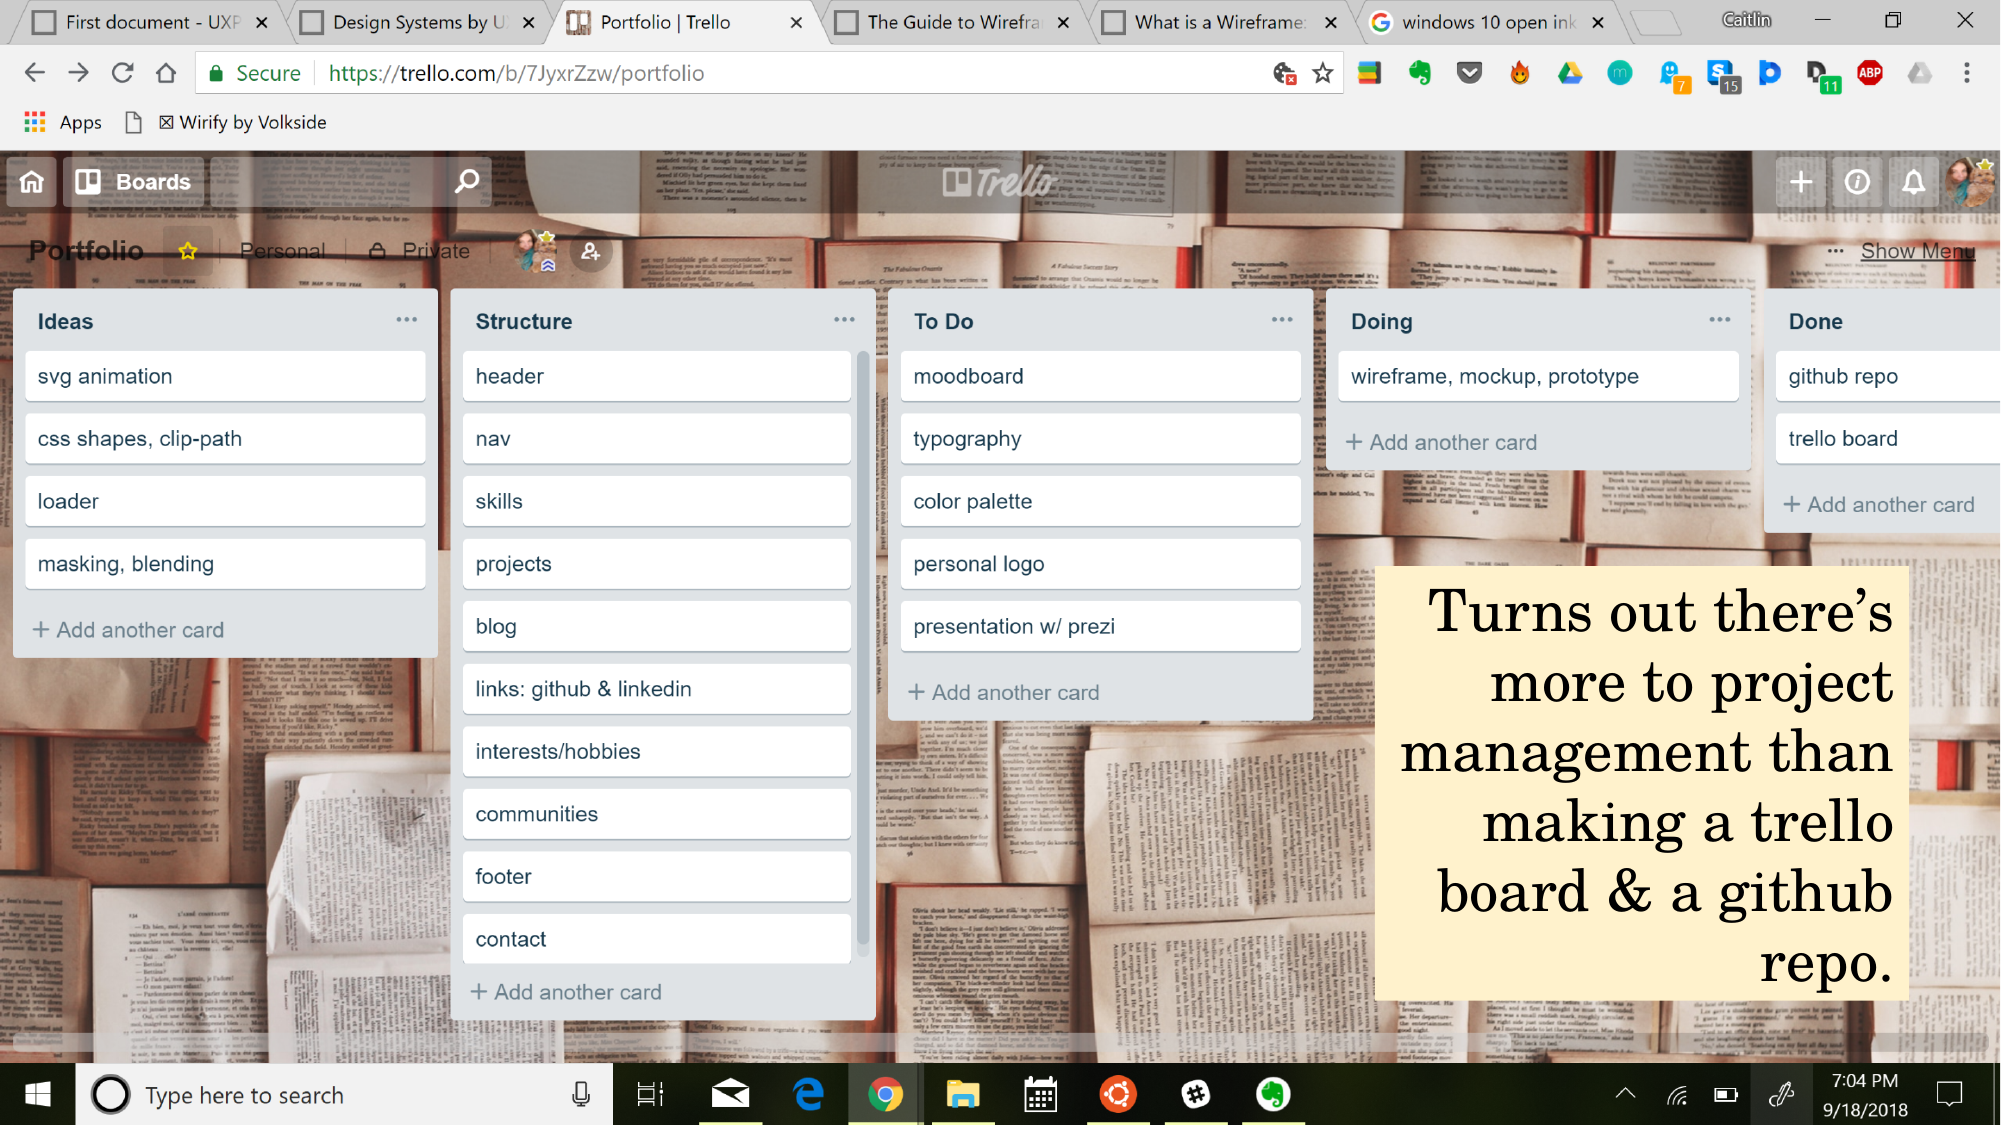

Turns out there’s more to project management than making a trello board & a github repo.